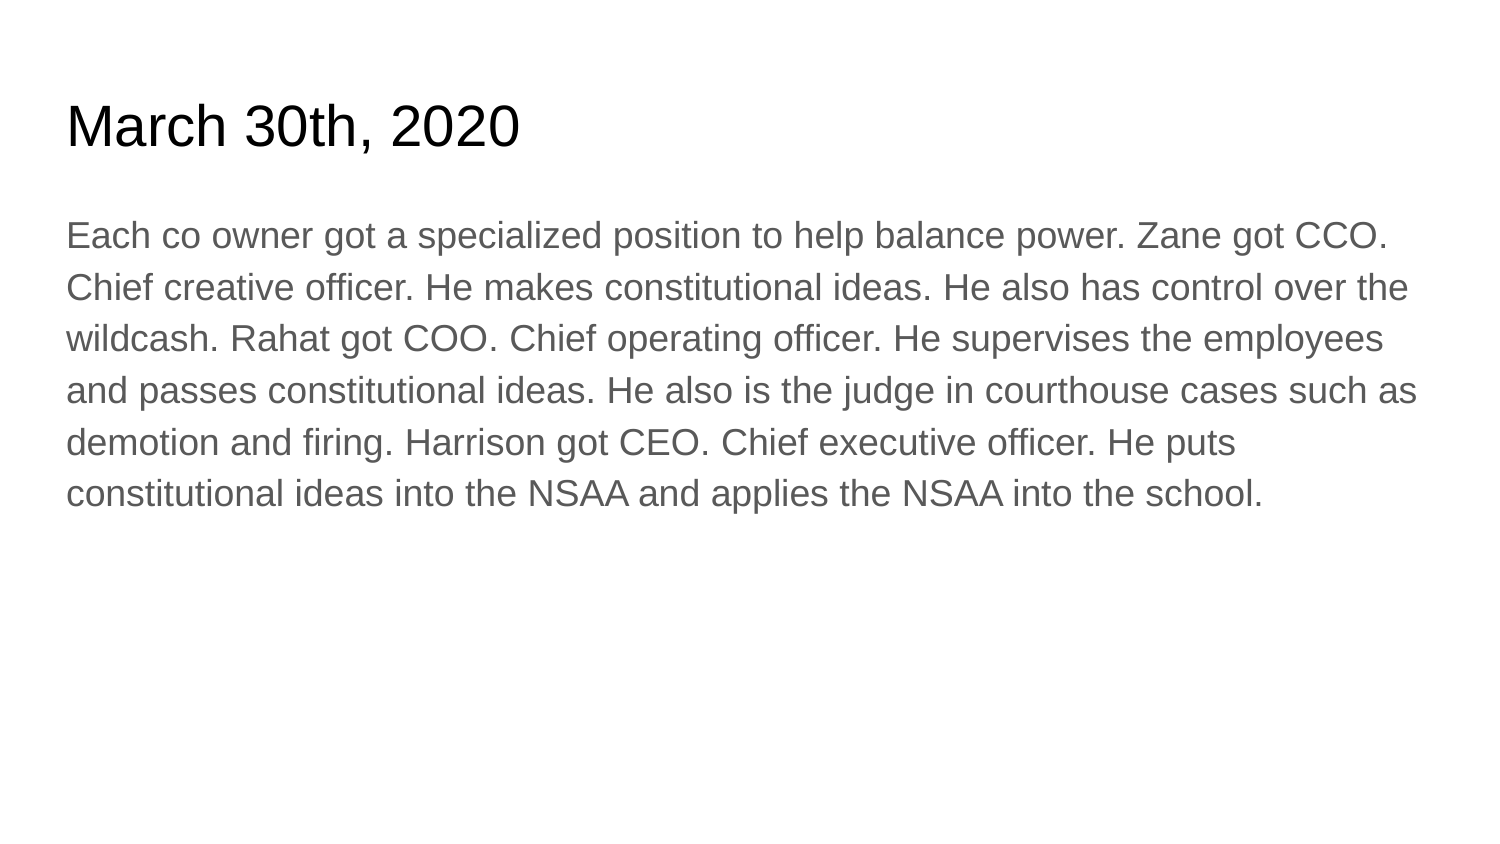

# March 30th, 2020
Each co owner got a specialized position to help balance power. Zane got CCO. Chief creative officer. He makes constitutional ideas. He also has control over the wildcash. Rahat got COO. Chief operating officer. He supervises the employees and passes constitutional ideas. He also is the judge in courthouse cases such as demotion and firing. Harrison got CEO. Chief executive officer. He puts constitutional ideas into the NSAA and applies the NSAA into the school.